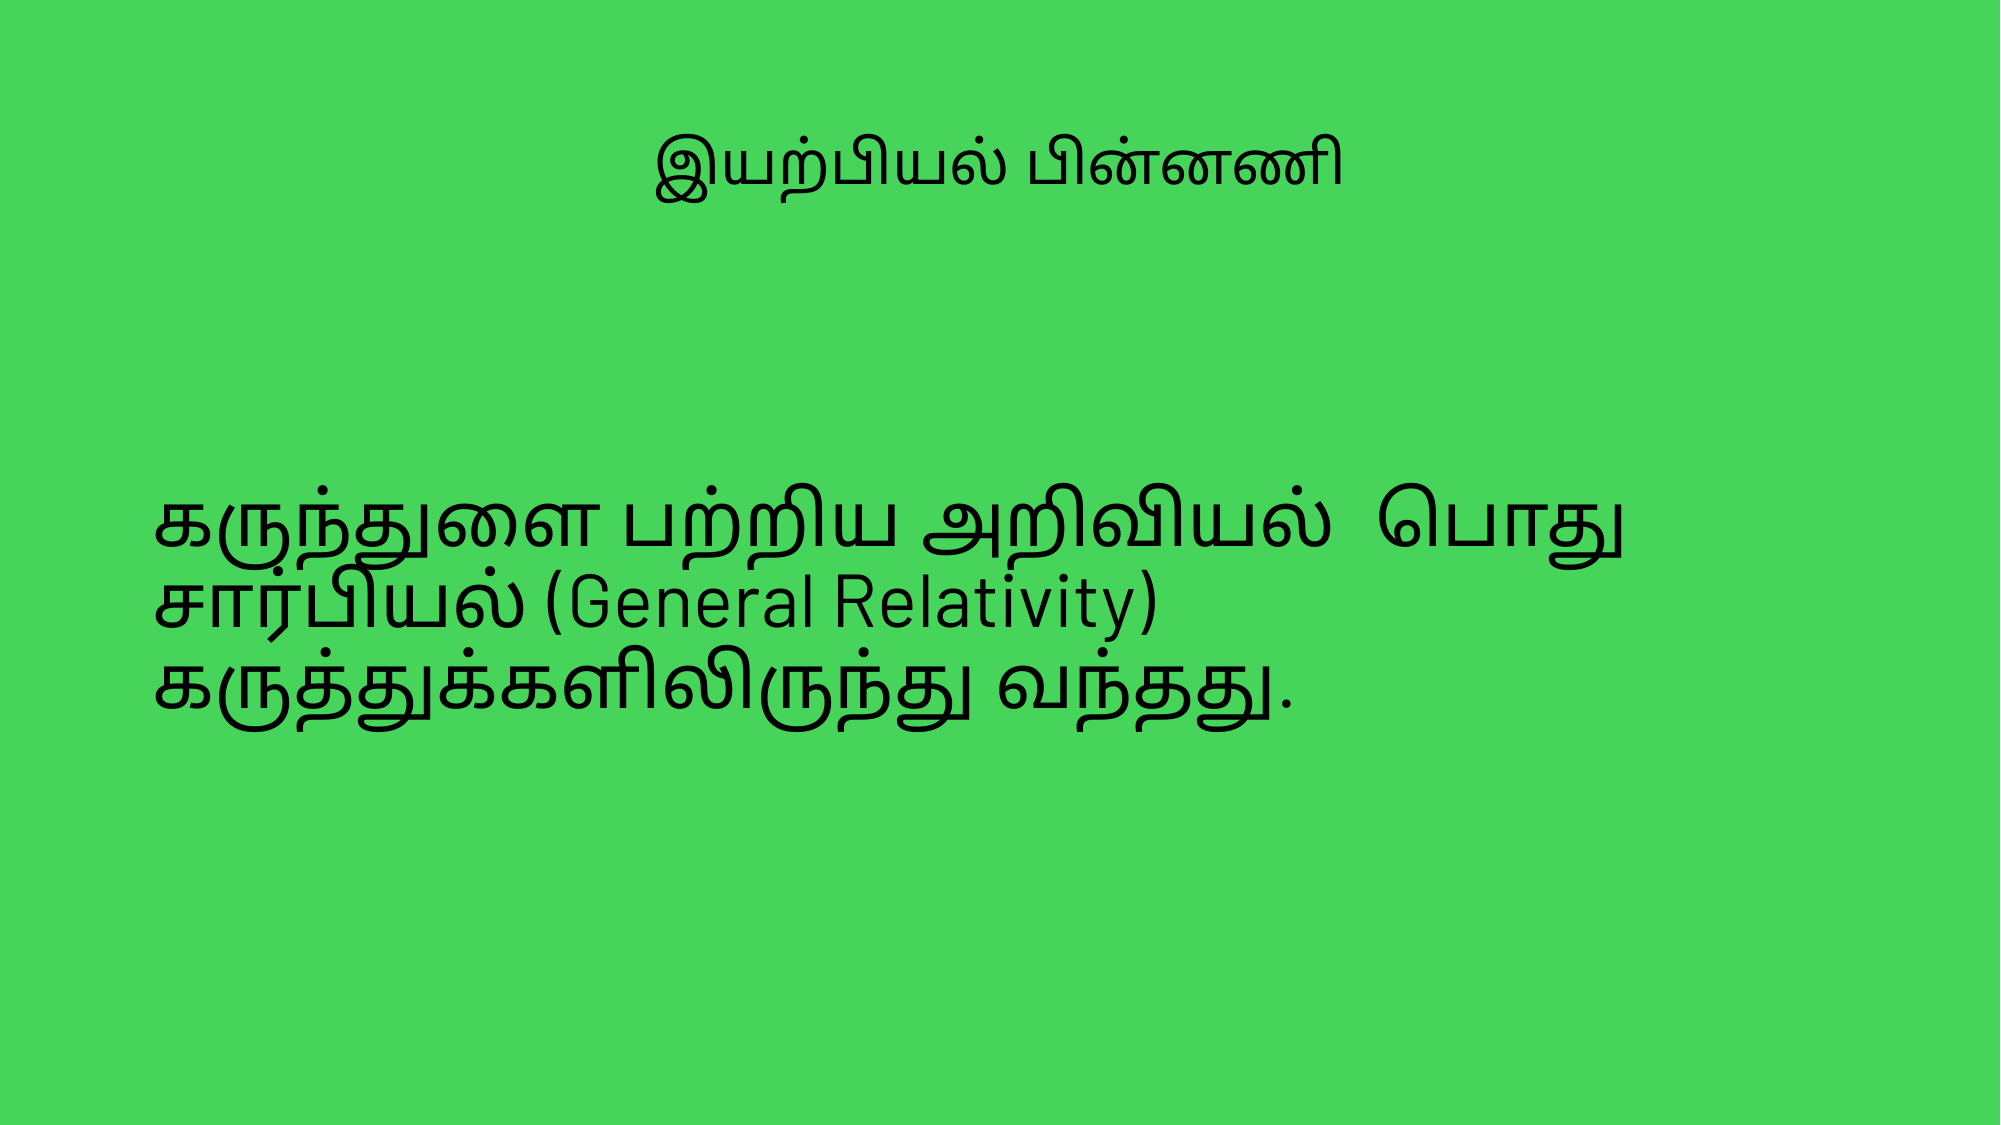

# இயற்பியல் பின்னணி

கருந்துளை பற்றிய அறிவியல்  பொது சார்பியல் (General Relativity) கருத்துக்களிலிருந்து வந்தது.